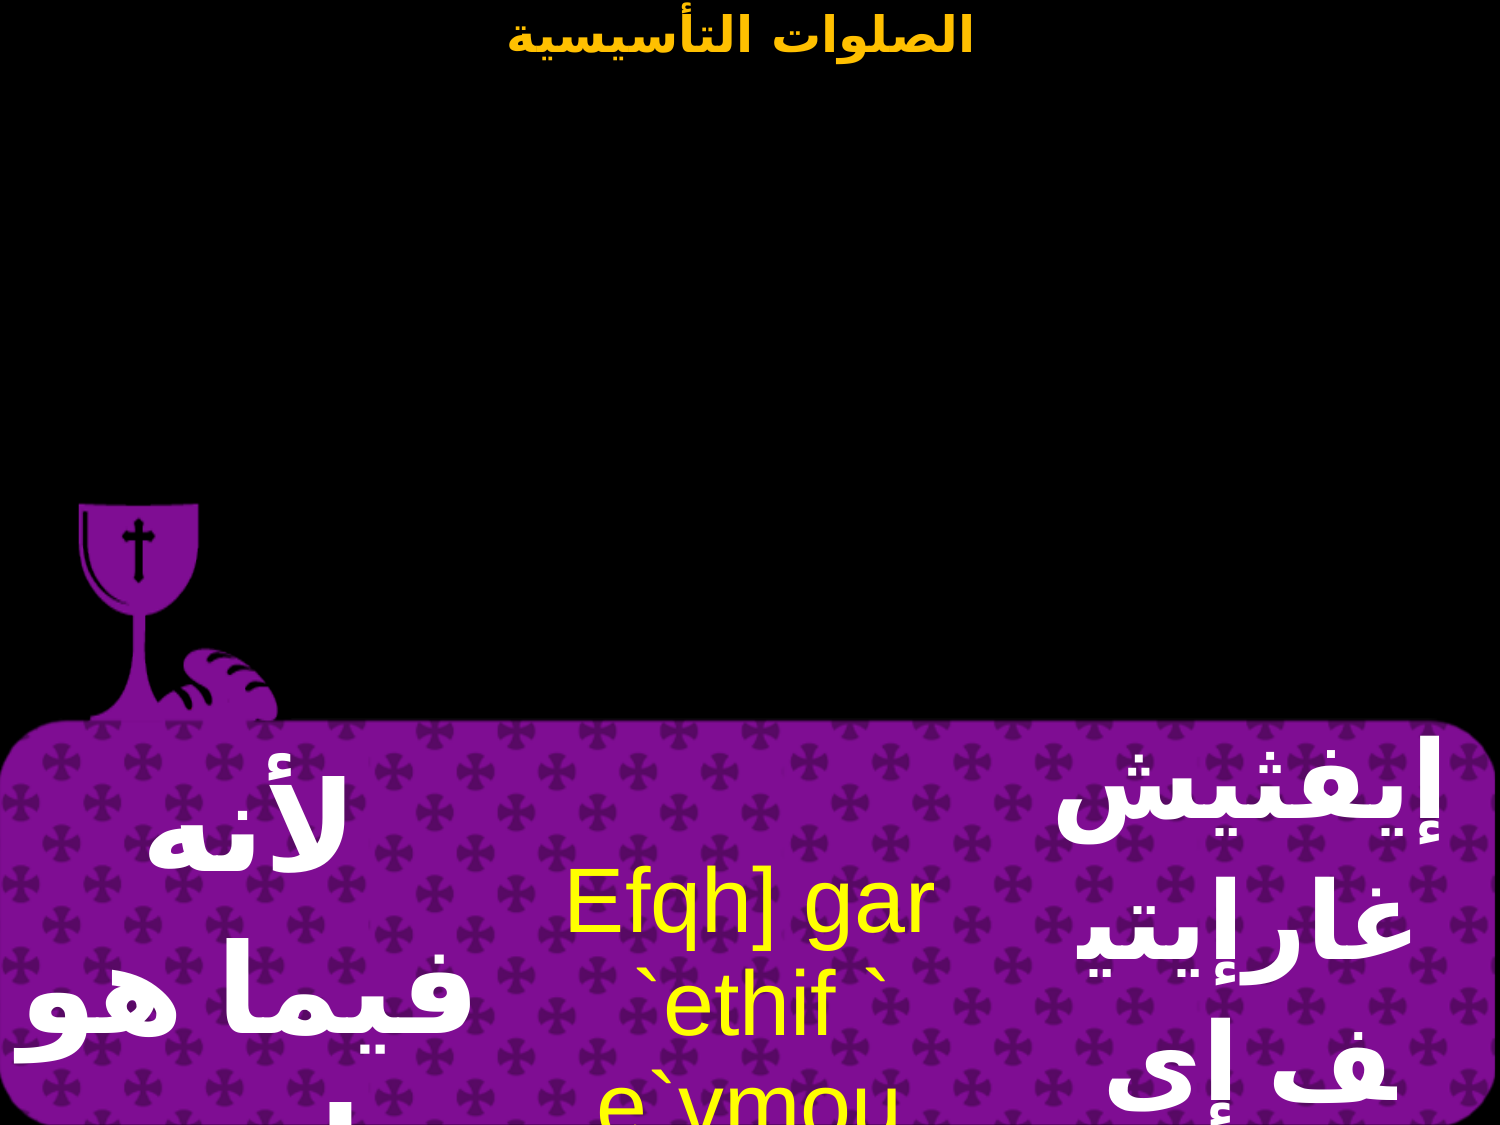

| لأنه فيما هو راسم | Efqh] gar `ethif ` e`vmou | إيفثيش غارإيتيف إى إفمو |
| --- | --- | --- |